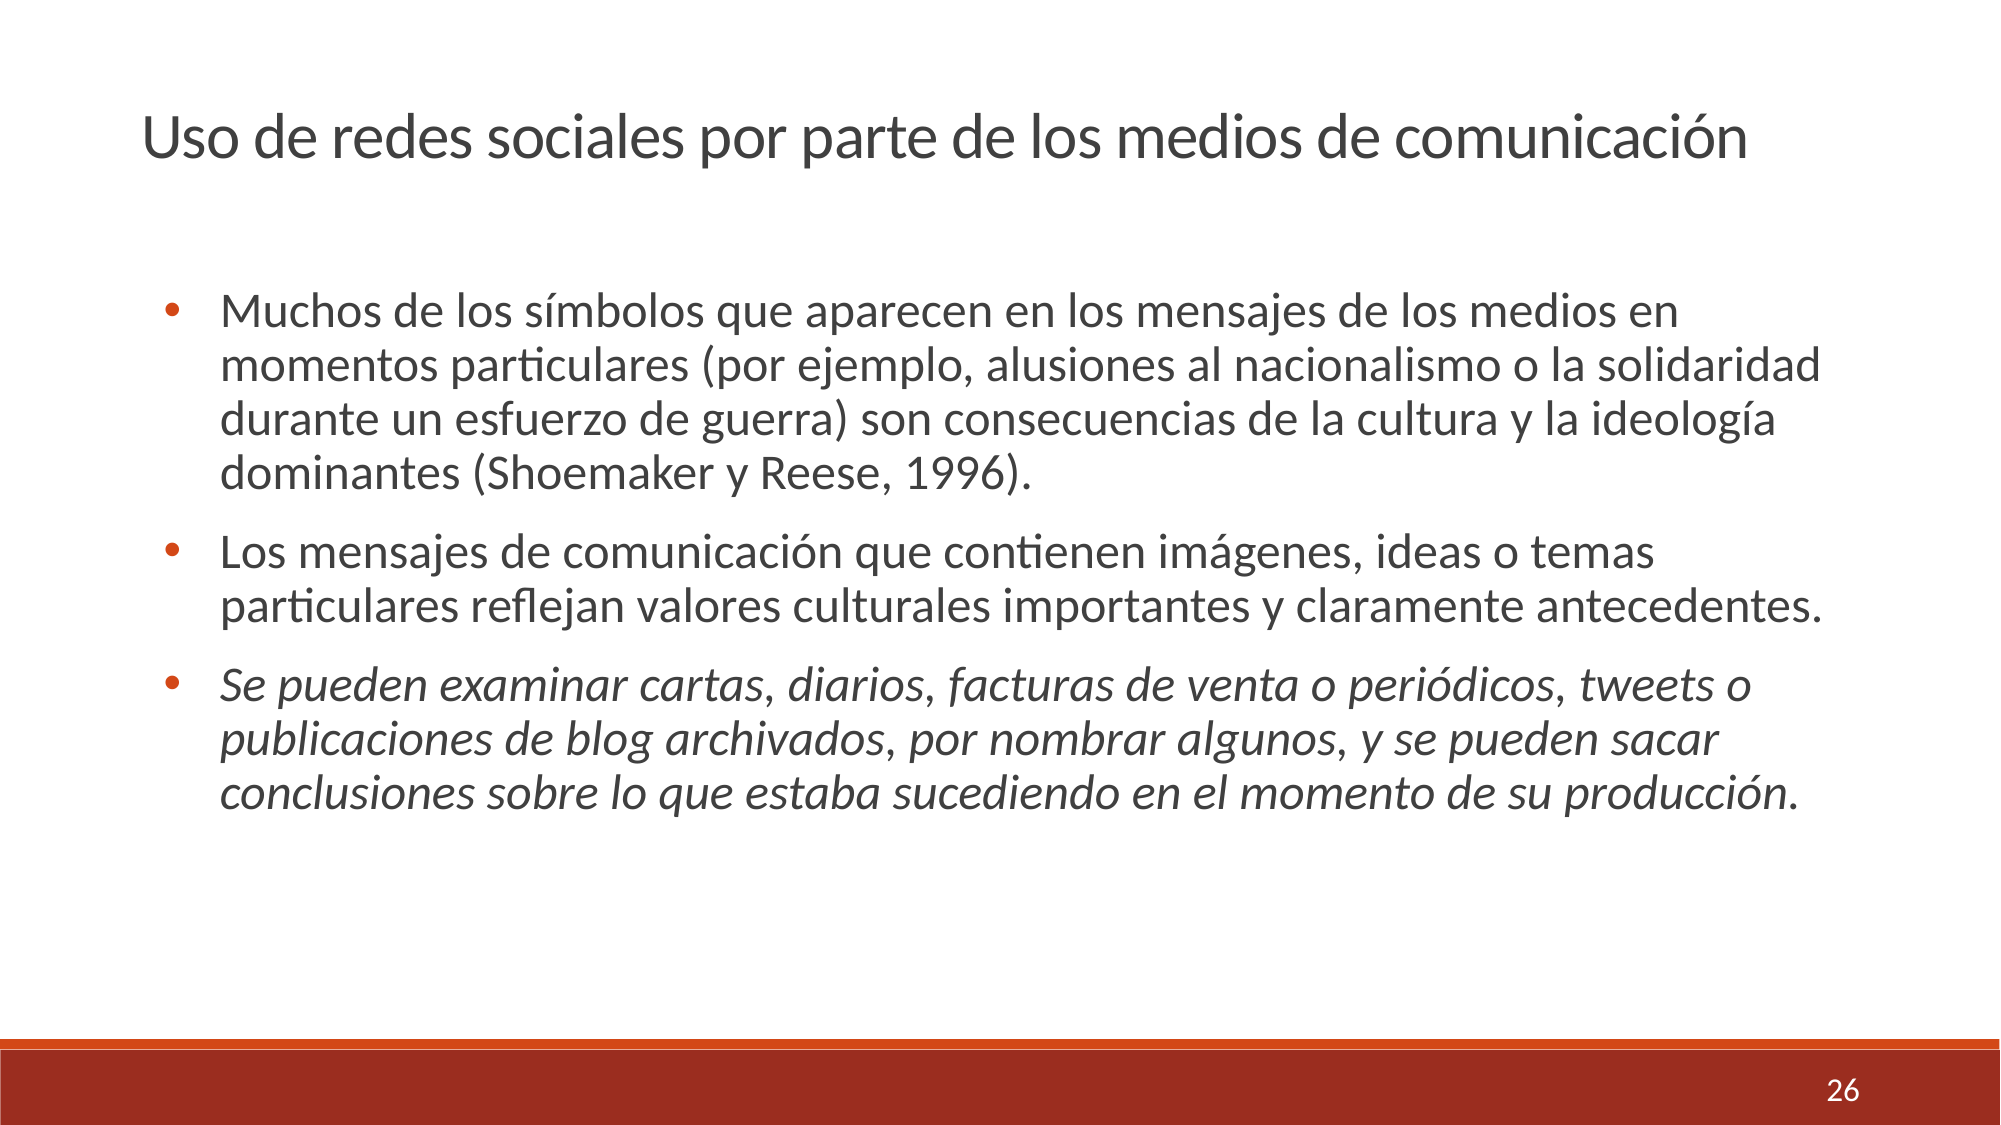

Uso de redes sociales por parte de los medios de comunicación
Muchos de los símbolos que aparecen en los mensajes de los medios en momentos particulares (por ejemplo, alusiones al nacionalismo o la solidaridad durante un esfuerzo de guerra) son consecuencias de la cultura y la ideología dominantes (Shoemaker y Reese, 1996).
Los mensajes de comunicación que contienen imágenes, ideas o temas particulares reflejan valores culturales importantes y claramente antecedentes.
Se pueden examinar cartas, diarios, facturas de venta o periódicos, tweets o publicaciones de blog archivados, por nombrar algunos, y se pueden sacar conclusiones sobre lo que estaba sucediendo en el momento de su producción.
26